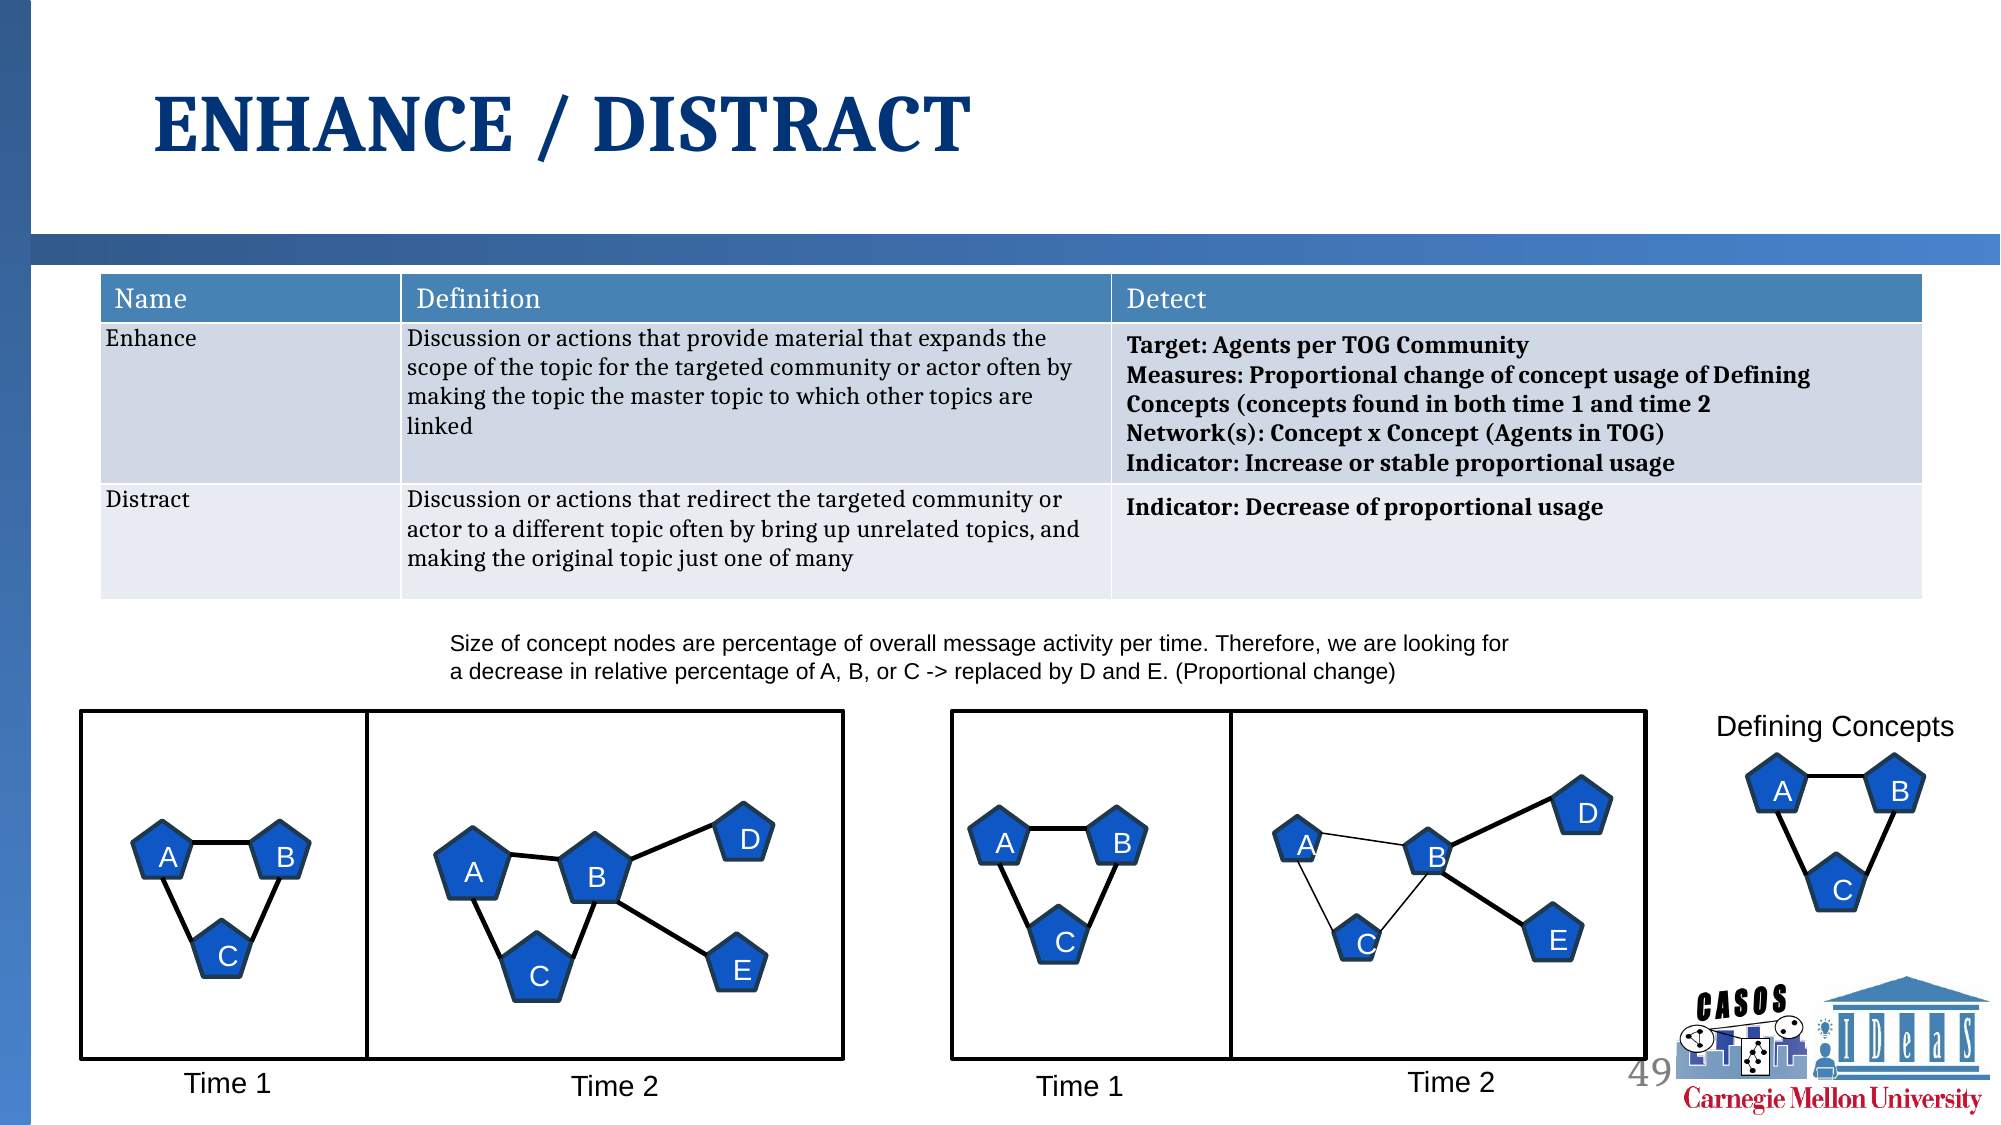

# ENHANCE / DISTRACT
| Name | Definition | Detect |
| --- | --- | --- |
| Enhance | Discussion or actions that provide material that expands the scope of the topic for the targeted community or actor often by making the topic the master topic to which other topics are linked | Target: Agents per TOG Community Measures: Proportional change of concept usage of Defining Concepts (concepts found in both time 1 and time 2 Network(s): Concept x Concept (Agents in TOG) Indicator: Increase or stable proportional usage |
| Distract | Discussion or actions that redirect the targeted community or actor to a different topic often by bring up unrelated topics, and making the original topic just one of many | Indicator: Decrease of proportional usage |
Size of concept nodes are percentage of overall message activity per time. Therefore, we are looking for a decrease in relative percentage of A, B, or C -> replaced by D and E. (Proportional change)
Defining Concepts
A
B
C

D
D
A
B
A
A
B
A
B
B
E
C
C
C
C
E
49
Time 2
Time 1
Time 1
Time 2